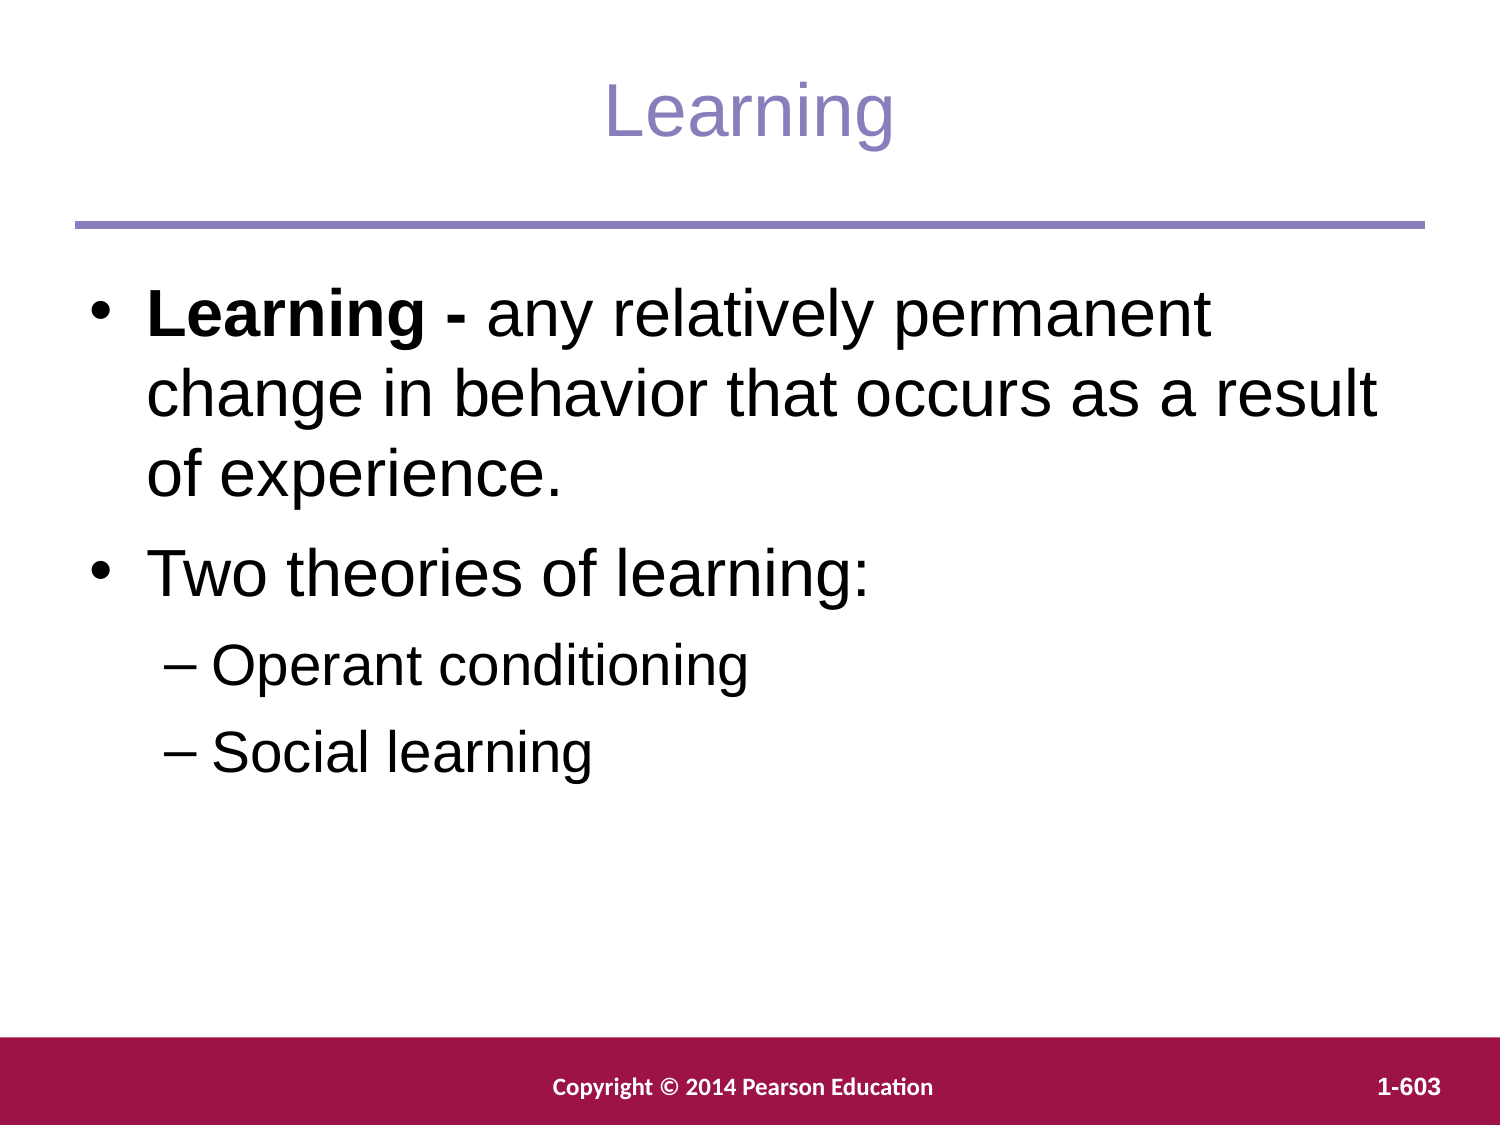

Learning
Learning - any relatively permanent change in behavior that occurs as a result of experience.
Two theories of learning:
Operant conditioning
Social learning